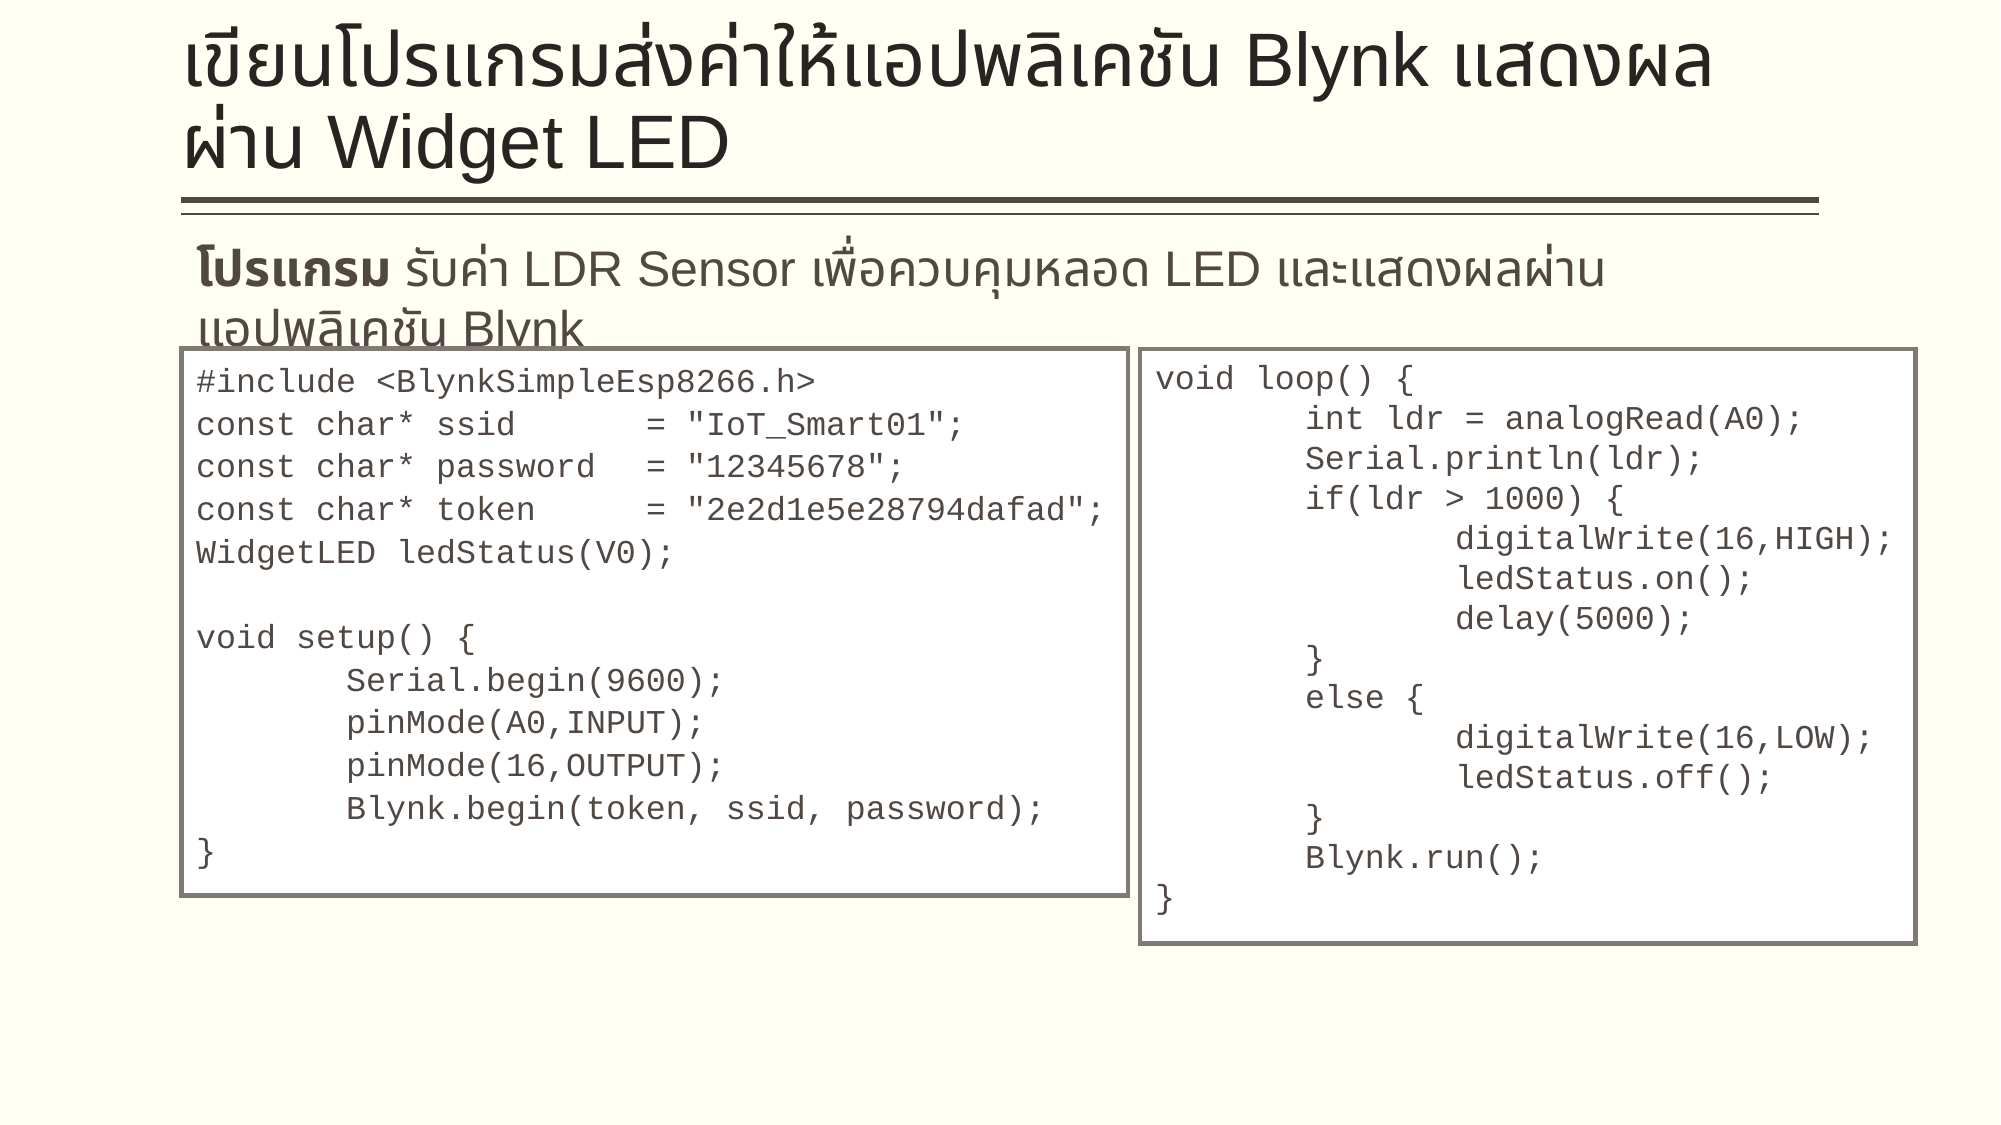

# เขียนโปรแกรมส่งค่าให้แอปพลิเคชัน Blynk แสดงผลผ่าน Widget LED
โปรแกรม รับค่า LDR Sensor เพื่อควบคุมหลอด LED และแสดงผลผ่านแอปพลิเคชัน Blynk
#include <BlynkSimpleEsp8266.h>
const char* ssid	= "IoT_Smart01";
const char* password	= "12345678";
const char* token	= "2e2d1e5e28794dafad";
WidgetLED ledStatus(V0);

void setup() {
	Serial.begin(9600);
	pinMode(A0,INPUT);
	pinMode(16,OUTPUT);
	Blynk.begin(token, ssid, password);
}

void loop() {
	int ldr = analogRead(A0);
	Serial.println(ldr);
	if(ldr > 1000) {
		digitalWrite(16,HIGH);
		ledStatus.on();
		delay(5000);
	}
	else {
		digitalWrite(16,LOW);
		ledStatus.off();
	}
	Blynk.run();
}